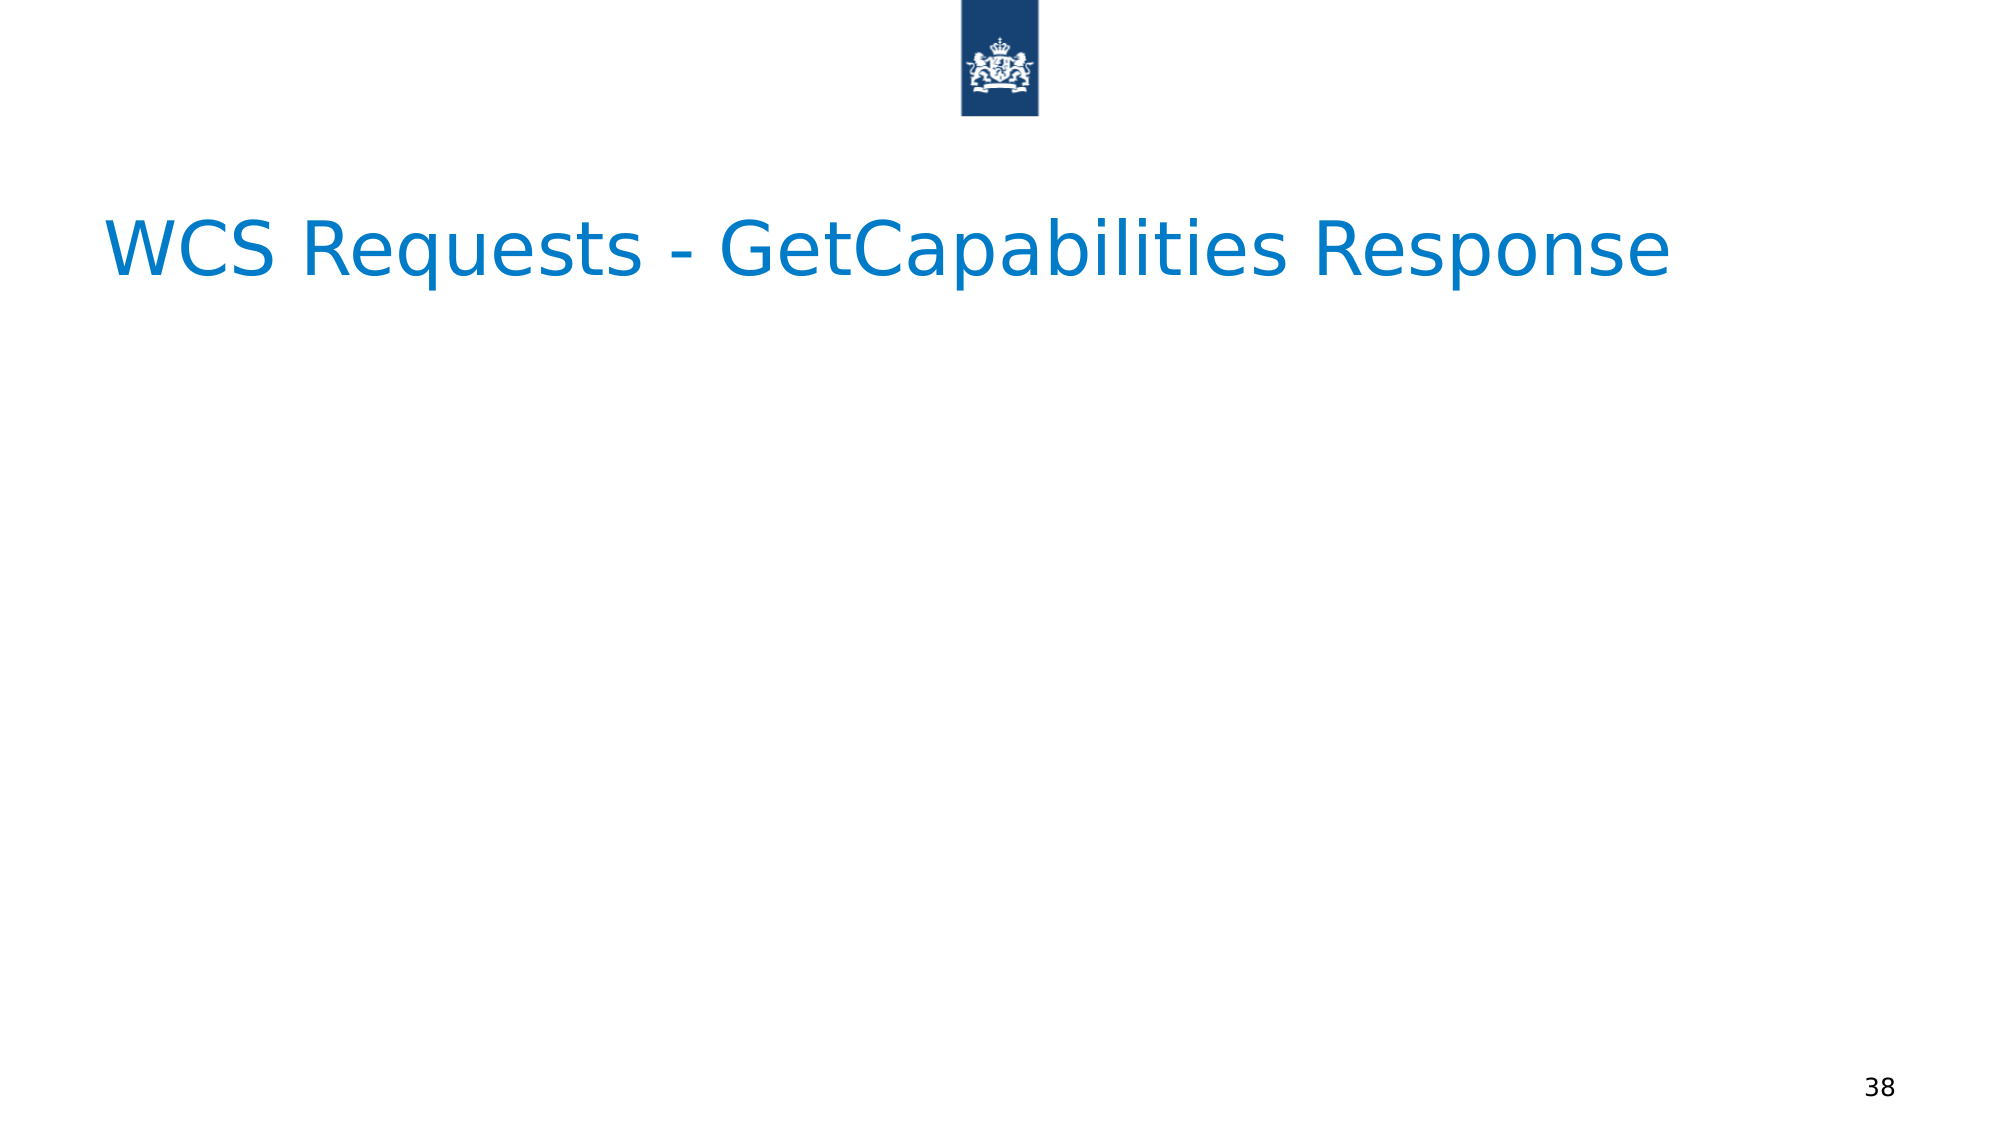

# WCS Requests - GetCapabilities Response

38
<?xml version="1.0" encoding="UTF-8"?>
<wcs:Capabilities version="2.0.1" xmlns:crs="http://www.opengis.net/wcs/service-extension/crs/1.0" xmlns:gml="http://www.opengis.net/gml/3.2" xmlns:int="http://www.opengis.net/wcs/interpolation/1.0" xmlns:ows="http://www.opengis.net/ows/2.0" xmlns:rasdaman="http://www.rasdaman.org" xmlns:swe="http://www.opengis.net/swe/2.0" xmlns:wcs="http://www.opengis.net/wcs/2.0" xmlns:xlink="http://www.w3.org/1999/xlink" xmlns:xsi="http://www.w3.org/2001/XMLSchema-instance" xmlns:inspire_dls="http://inspire.ec.europa.eu/schemas/inspire_dls/1.0" xmlns:inspire_common="http://inspire.ec.europa.eu/schemas/common/1.0" xsi:schemaLocation="http://www.opengis.net/wcs/2.0 http://schemas.opengis.net/wcs/2.0/wcsGetCapabilities.xsd
    http://inspire.ec.europa.eu/schemas/inspire_dls/1.0
    http://inspire.ec.europa.eu/schemas/inspire_dls/1.0/inspire_dls.xsd">
	<ows:ServiceIdentification>
		<ows:Title>rasdaman</ows:Title>
		<ows:Abstract>rasdaman server - free download from www.rasdaman.org</ows:Abstract>
		<ows:ServiceType>OGC WCS</ows:ServiceType>
		<ows:ServiceTypeVersion>2.0.1</ows:ServiceTypeVersion>
		<ows:ServiceTypeVersion>2.1.0</ows:ServiceTypeVersion>
		<ows:Profile>http://www.opengis.net/spec/GMLCOV/1.0/conf/gml</ows:Profile>
		<ows:Profile>http://www.opengis.net/spec/GMLCOV/1.0/conf/gml-coverage</ows:Profile>
		<ows:Profile>http://www.opengis.net/spec/WCS_coverage-encoding_geotiff/1.0/</ows:Profile>
		<ows:Profile>http://www.opengis.net/spec/GMLJP2/2.0/</ows:Profile>
		<ows:Profile>http://www.opengis.net/spec/WCS_coverage-encoding_jpeg2000/1.0/</ows:Profile>
		<ows:Profile>https://www.ietf.org/rfc/rfc4180.txt</ows:Profile>
		<ows:Profile>https://www.www.json.org/</ows:Profile>
		<ows:Profile>https://www.w3.org/Graphics/JPEG/</ows:Profile>
		<ows:Profile>http://www.w3.org/TR/PNG/</ows:Profile>
		<ows:Profile>http://www.opengis.net/spec/WCS_coverage-encoding_netcdf/1.0/</ows:Profile>
		<ows:Profile>http://www.opengis.net/spec/GMLCOV/1.0/conf/multipart</ows:Profile>
		<ows:Profile>http://www.opengis.net/spec/WCS_service-extension_interpolation/1.0/conf/interpolation</ows:Profile>
		<ows:Profile>http://www.opengis.net/spec/WCS_service-extension_range-subsetting/1.0/conf/record-subsetting</ows:Profile>
		<ows:Profile>http://www.opengis.net/spec/WCS_service-extension_scaling/1.0/conf/scaling</ows:Profile>
		<ows:Profile>http://www.opengis.net/spec/WCS_service-extension_processing/2.0/conf/processing</ows:Profile>
		<ows:Profile>http://www.opengis.net/spec/WCS_protocol-binding_get-kvp/1.0/conf/get-kvp</ows:Profile>
		<ows:Profile>http://www.opengis.net/spec/WCS_protocol-binding_soap/1.0</ows:Profile>
		<ows:Profile>http://www.opengis.net/spec/WCS_protocol-binding_post-xml/1.0</ows:Profile>
		<ows:Profile>http://www.opengis.net/spec/WCS_service-extension_transaction/2.0/conf/insert+delete</ows:Profile>
		<ows:Profile>http://www.opengis.net/spec/WCS_service-extension_crs/1.0/conf/crs</ows:Profile>
	</ows:ServiceIdentification>
	<ows:ServiceProvider>
		<ows:ProviderName>Jacobs University Bremen</ows:ProviderName>
		<ows:ProviderSite xlink:href="http://rasdaman.org/"/>
		<ows:ServiceContact>
			<ows:IndividualName>Prof. Dr. Peter Baumann</ows:IndividualName>
			<ows:PositionName>Project Leader</ows:PositionName>
			<ows:ContactInfo>
				<ows:Phone>
					<ows:Voice>+49 421 20040</ows:Voice>
				</ows:Phone>
				<ows:Address>
					<ows:DeliveryPoint>Campus Ring 1</ows:DeliveryPoint>
					<ows:City>Bremen</ows:City>
					<ows:PostalCode>28759</ows:PostalCode>
					<ows:Country>Germany</ows:Country>
					<ows:ElectronicMailAddress>p.baumann@jacobs-university.de</ows:ElectronicMailAddress>
				</ows:Address>
			</ows:ContactInfo>
			<ows:Role>pointOfContact</ows:Role>
		</ows:ServiceContact>
	</ows:ServiceProvider>
	<ows:OperationsMetadata>
		<ows:Operation name="GetCapabilities">
			<ows:DCP>
				<ows:HTTP>
					<ows:Get xlink:href="https://coverage-demo.wetransform.eu/rasdaman/ows"/>
					<ows:Post xlink:href="https://coverage-demo.wetransform.eu/rasdaman/ows"/>
				</ows:HTTP>
			</ows:DCP>
		</ows:Operation>
		<ows:Operation name="DescribeCoverage">
			<ows:DCP>
				<ows:HTTP>
					<ows:Get xlink:href="https://coverage-demo.wetransform.eu/rasdaman/ows"/>
					<ows:Post xlink:href="https://coverage-demo.wetransform.eu/rasdaman/ows"/>
				</ows:HTTP>
			</ows:DCP>
		</ows:Operation>
		<ows:Operation name="GetCoverage">
			<ows:DCP>
				<ows:HTTP>
					<ows:Get xlink:href="https://coverage-demo.wetransform.eu/rasdaman/ows"/>
					<ows:Post xlink:href="https://coverage-demo.wetransform.eu/rasdaman/ows"/>
				</ows:HTTP>
			</ows:DCP>
		</ows:Operation>
		<ows:Constraint name="PostEncoding">
			<ows:AllowedValues>
				<ows:Value>XML</ows:Value>
				<ows:Value>SOAP</ows:Value>
			</ows:AllowedValues>
		</ows:Constraint>
		<ows:ExtendedCapabilities>
			<!-- ***** INSPIRE ***** -->
			<inspire_dls:ExtendedCapabilities>
				<inspire_common:MetadataUrl>
					<inspire_common:URL>https://metadata.rws.nl/INSPIRE-SERVICE-f670705f-f4e9-11e6-81e4-52540023a883_20211012-160900</inspire_common:URL>
					<inspire_common:MediaType>application/vnd.iso.19139+xml</inspire_common:MediaType>
				</inspire_common:MetadataUrl>
				<inspire_common:SupportedLanguages>
					<inspire_common:DefaultLanguage>
						<inspire_common:Language>eng</inspire_common:Language>
					</inspire_common:DefaultLanguage>
				</inspire_common:SupportedLanguages>
				<inspire_common:ResponseLanguage>
					<inspire_common:Language>eng</inspire_common:Language>
				</inspire_common:ResponseLanguage>
				<inspire_dls:SpatialDataSetIdentifier metadataURL="https://metadata.rws.nl/INSPIRE-DATASET-f670705f-f4e9-11e6-81e4-52540023a883_20211012-160902">
					<inspire_common:Code>INSPIRE_WNZ_5_NAP</inspire_common:Code>
					<inspire_common:Namespace>https://coverage-demo.wetransform.eu/rasdaman/ows</inspire_common:Namespace>
				</inspire_dls:SpatialDataSetIdentifier>
			</inspire_dls:ExtendedCapabilities>
		</ows:ExtendedCapabilities>
	</ows:OperationsMetadata>
	<wcs:ServiceMetadata>
		<wcs:formatSupported>application/gml+xml</wcs:formatSupported>
		<wcs:formatSupported>image/jpeg</wcs:formatSupported>
		<wcs:formatSupported>image/png</wcs:formatSupported>
		<wcs:formatSupported>image/tiff</wcs:formatSupported>
		<wcs:formatSupported>image/gtiff</wcs:formatSupported>
		<wcs:formatSupported>image/bmp</wcs:formatSupported>
		<wcs:formatSupported>image/jp2</wcs:formatSupported>
		<wcs:formatSupported>application/netcdf</wcs:formatSupported>
		<wcs:formatSupported>text/csv</wcs:formatSupported>
		<wcs:formatSupported>application/json</wcs:formatSupported>
		<wcs:formatSupported>application/dem</wcs:formatSupported>
		<wcs:formatSupported>application/x-ogc-dted</wcs:formatSupported>
		<wcs:formatSupported>application/x-ogc-ehdr</wcs:formatSupported>
		<wcs:formatSupported>application/x-ogc-elas</wcs:formatSupported>
		<wcs:formatSupported>application/x-ogc-envi</wcs:formatSupported>
		<wcs:formatSupported>application/x-ogc-ers</wcs:formatSupported>
		<wcs:formatSupported>application/x-ogc-fit</wcs:formatSupported>
		<wcs:formatSupported>application/x-ogc-fits</wcs:formatSupported>
		<wcs:formatSupported>image/gif</wcs:formatSupported>
		<wcs:formatSupported>application/x-netcdf-gmt</wcs:formatSupported>
		<wcs:formatSupported>application/x-ogc-gs7bg</wcs:formatSupported>
		<wcs:formatSupported>application/x-ogc-gsag</wcs:formatSupported>
		<wcs:formatSupported>application/x-ogc-gsbg</wcs:formatSupported>
		<wcs:formatSupported>application/x-ogc-gta</wcs:formatSupported>
		<wcs:formatSupported>application/x-ogc-hf2</wcs:formatSupported>
		<wcs:formatSupported>application/x-erdas-hfa</wcs:formatSupported>
		<wcs:formatSupported>application/x-ogc-ida</wcs:formatSupported>
		<wcs:formatSupported>application/x-ogc-ingr</wcs:formatSupported>
		<wcs:formatSupported>application/x-ogc-isis2</wcs:formatSupported>
		<wcs:formatSupported>application/x-erdas-lan</wcs:formatSupported>
		<wcs:formatSupported>application/x-ogc-mff2</wcs:formatSupported>
		<wcs:formatSupported>application/x-ogc-nitf</wcs:formatSupported>
		<wcs:formatSupported>application/x-ogc-paux</wcs:formatSupported>
		<wcs:formatSupported>application/x-ogc-pcidsk</wcs:formatSupported>
		<wcs:formatSupported>application/x-ogc-pcraster</wcs:formatSupported>
		<wcs:formatSupported>application/x-ogc-pdf</wcs:formatSupported>
		<wcs:formatSupported>application/x-ogc-pnm</wcs:formatSupported>
		<wcs:formatSupported>text/x-r</wcs:formatSupported>
		<wcs:formatSupported>application/x-ogc-rmf</wcs:formatSupported>
		<wcs:formatSupported>image/x-sgi</wcs:formatSupported>
		<wcs:formatSupported>application/x-ogc-vrt</wcs:formatSupported>
		<wcs:formatSupported>image/xpm</wcs:formatSupported>
		<wcs:formatSupported>application/x-ogc-zmap</wcs:formatSupported>
		<wcs:formatSupported>text/html</wcs:formatSupported>
		<wcs:Extension>
			<int:InterpolationMetadata>
				<int:InterpolationSupported>http://www.opengis.net/def/interpolation/OGC/1.0/near</int:InterpolationSupported>
				<int:InterpolationSupported>http://www.opengis.net/def/interpolation/OGC/1.0/bilinear</int:InterpolationSupported>
				<int:InterpolationSupported>http://www.opengis.net/def/interpolation/OGC/1.0/cubic</int:InterpolationSupported>
				<int:InterpolationSupported>http://www.opengis.net/def/interpolation/OGC/1.0/cubicspline</int:InterpolationSupported>
				<int:InterpolationSupported>http://www.opengis.net/def/interpolation/OGC/1.0/lanczos</int:InterpolationSupported>
				<int:InterpolationSupported>http://www.opengis.net/def/interpolation/OGC/1.0/average</int:InterpolationSupported>
				<int:InterpolationSupported>http://www.opengis.net/def/interpolation/OGC/1.0/mode</int:InterpolationSupported>
				<int:InterpolationSupported>http://www.opengis.net/def/interpolation/OGC/1.0/max</int:InterpolationSupported>
				<int:InterpolationSupported>http://www.opengis.net/def/interpolation/OGC/1.0/min</int:InterpolationSupported>
				<int:InterpolationSupported>http://www.opengis.net/def/interpolation/OGC/1.0/med</int:InterpolationSupported>
				<int:InterpolationSupported>http://www.opengis.net/def/interpolation/OGC/1.0/q1</int:InterpolationSupported>
				<int:InterpolationSupported>http://www.opengis.net/def/interpolation/OGC/1.0/q3</int:InterpolationSupported>
			</int:InterpolationMetadata>
			<crs:CrsMetadata>
				<crs:crsSupported>http://www.opengis.net/def/crs/EPSG/0/4326</crs:crsSupported>
			</crs:CrsMetadata>
		</wcs:Extension>
	</wcs:ServiceMetadata>
	<wcs:Contents>
		<wcs:CoverageSummary>
			<wcs:CoverageId>INSPIRE_WNZ_5_NAP</wcs:CoverageId>
			<wcs:CoverageSubtype>RectifiedGridCoverage</wcs:CoverageSubtype>
			<ows:WGS84BoundingBox>
				<ows:LowerCorner>5.474560857611385 50.724518781403006</ows:LowerCorner>
				<ows:UpperCorner>6.272983771746333 51.6764934403505</ows:UpperCorner>
			</ows:WGS84BoundingBox>
			<ows:BoundingBox crs="http://localhost:8080/def/crs/EPSG/0/3035" dimensions="2">
				<ows:LowerCorner>3077582.0 4008022.0</ows:LowerCorner>
				<ows:UpperCorner>3180858.0 4058088.0</ows:UpperCorner>
			</ows:BoundingBox>
			<ows:Metadata>
				<rasdaman:sizeInBytes>20682464864</rasdaman:sizeInBytes>
				<rasdaman:axisList>Y,X</rasdaman:axisList>
			</ows:Metadata>
		</wcs:CoverageSummary>
	</wcs:Contents>
</wcs:Capabilities>